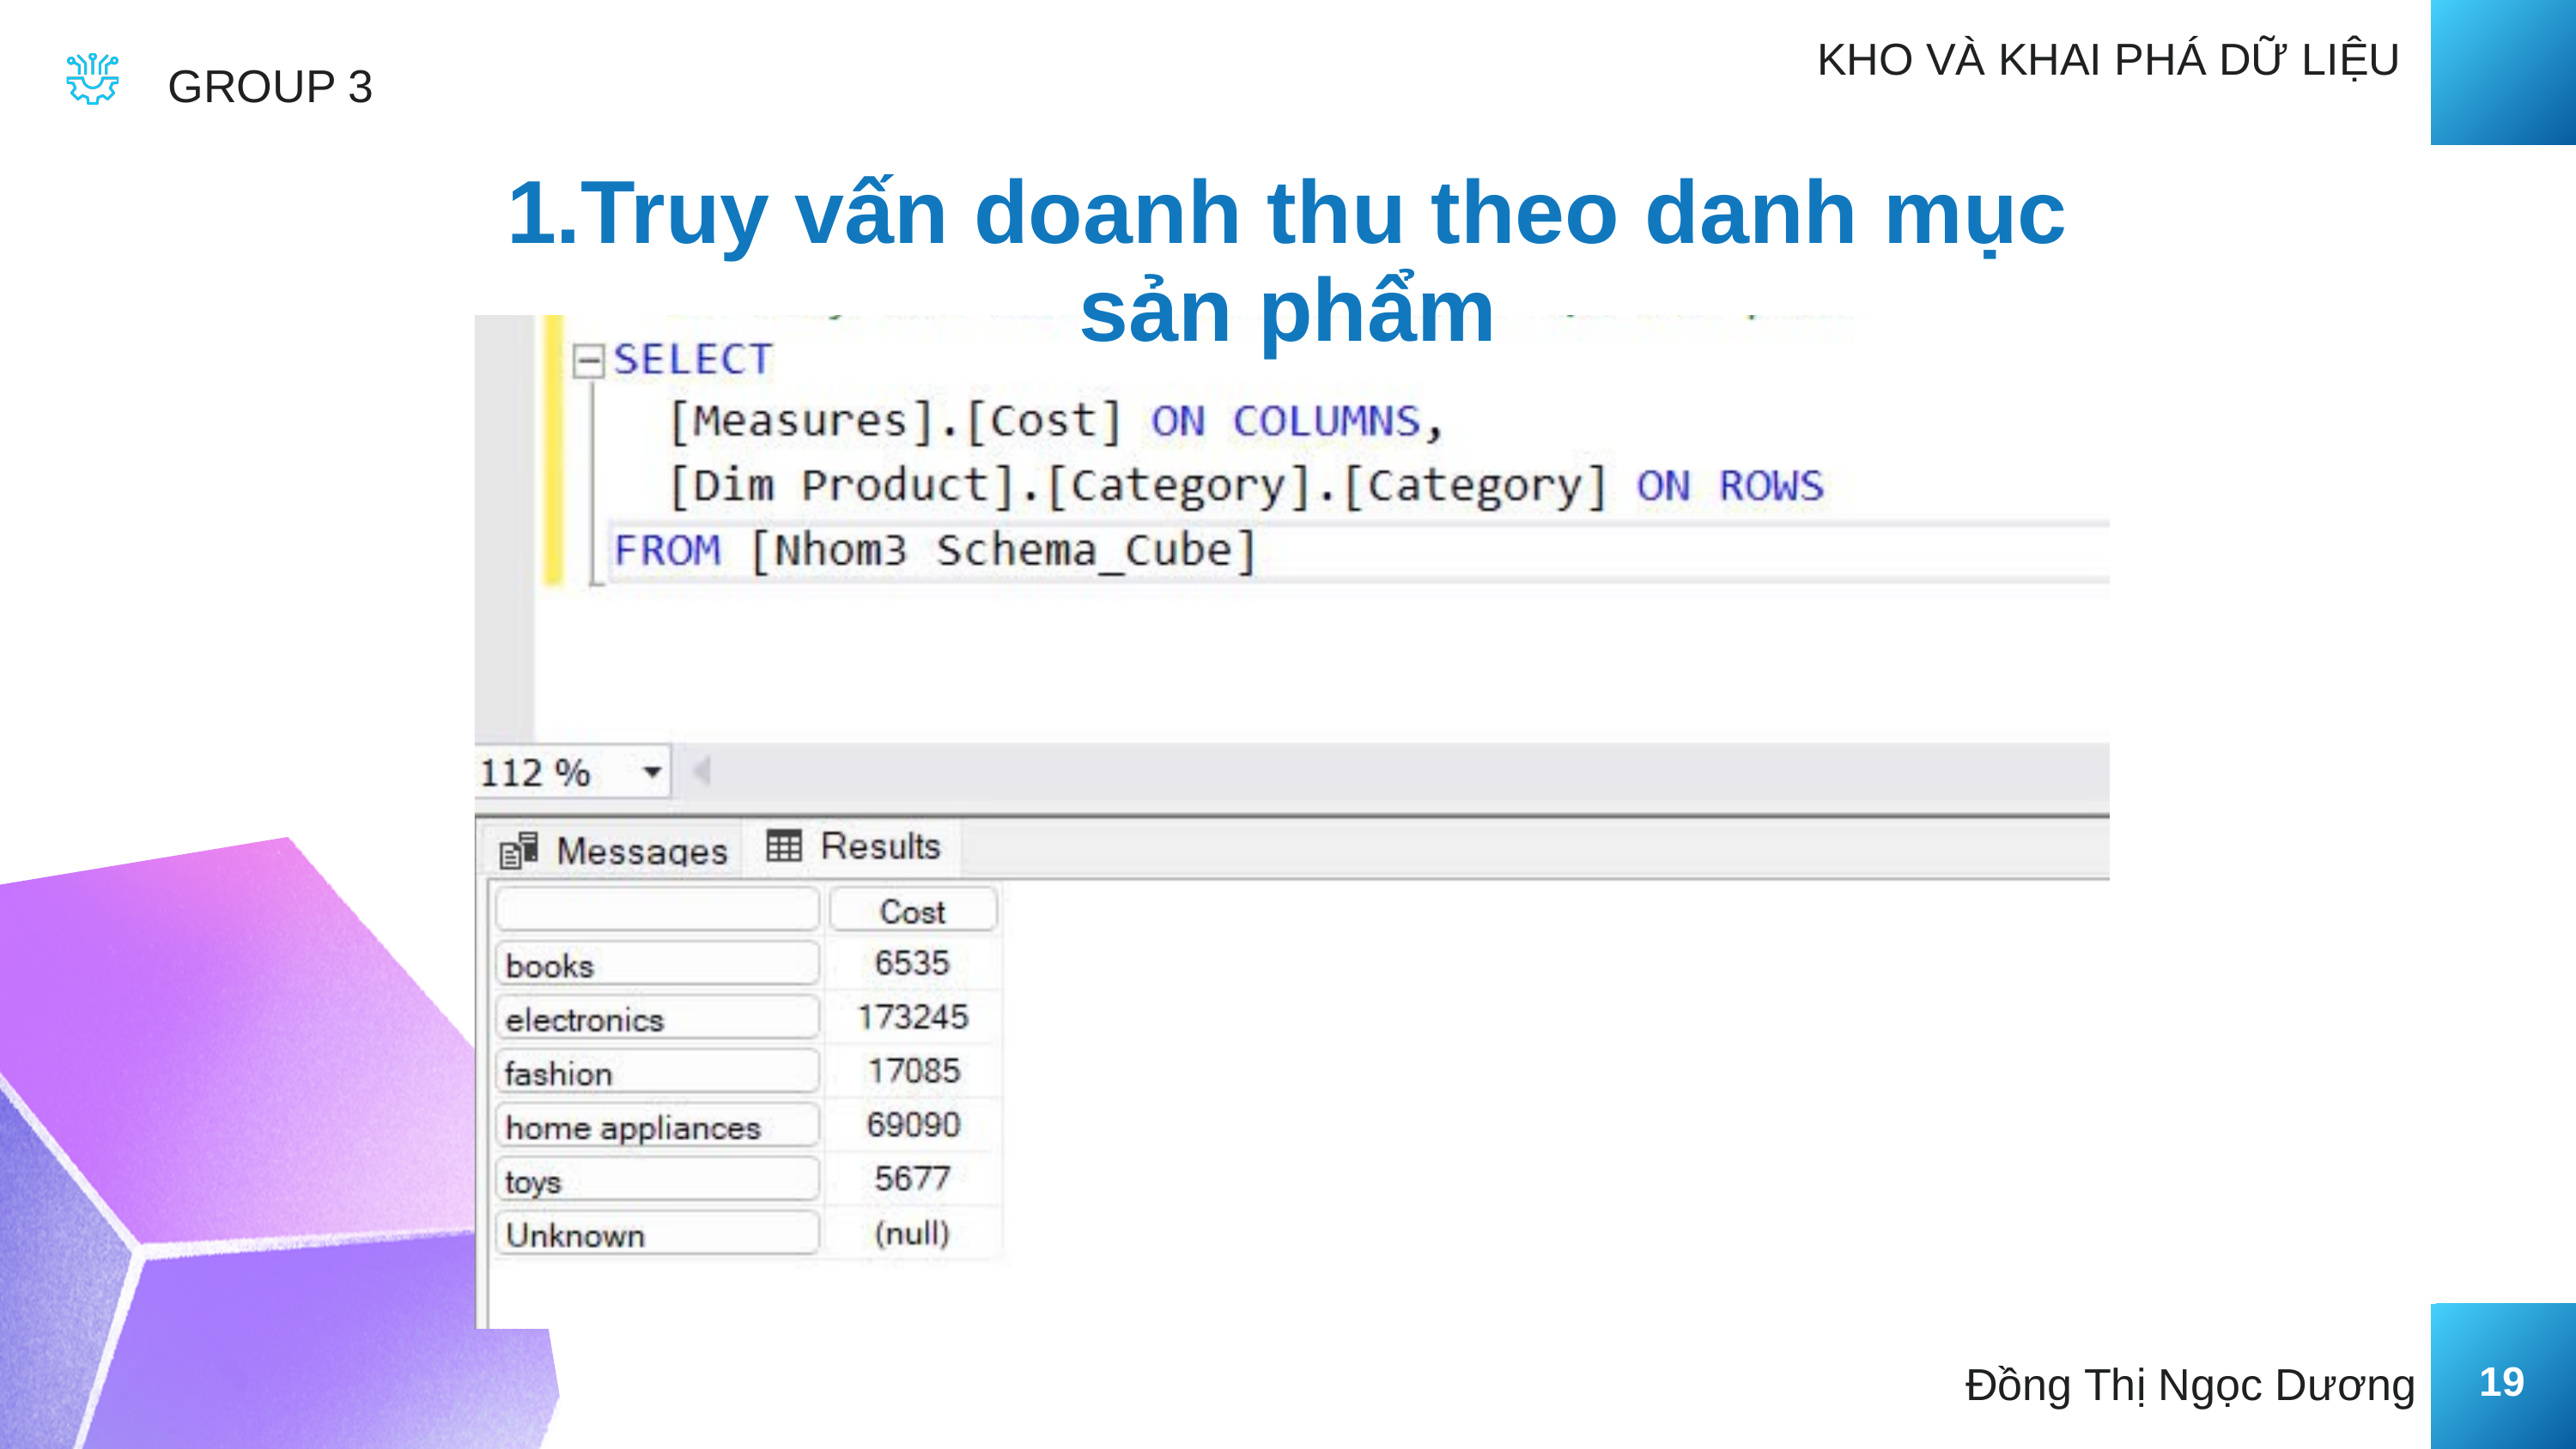

KHO VÀ KHAI PHÁ DỮ LIỆU
GROUP 3

1.Truy vấn doanh thu theo danh mục sản phẩm

Đồng Thị Ngọc Dương
19